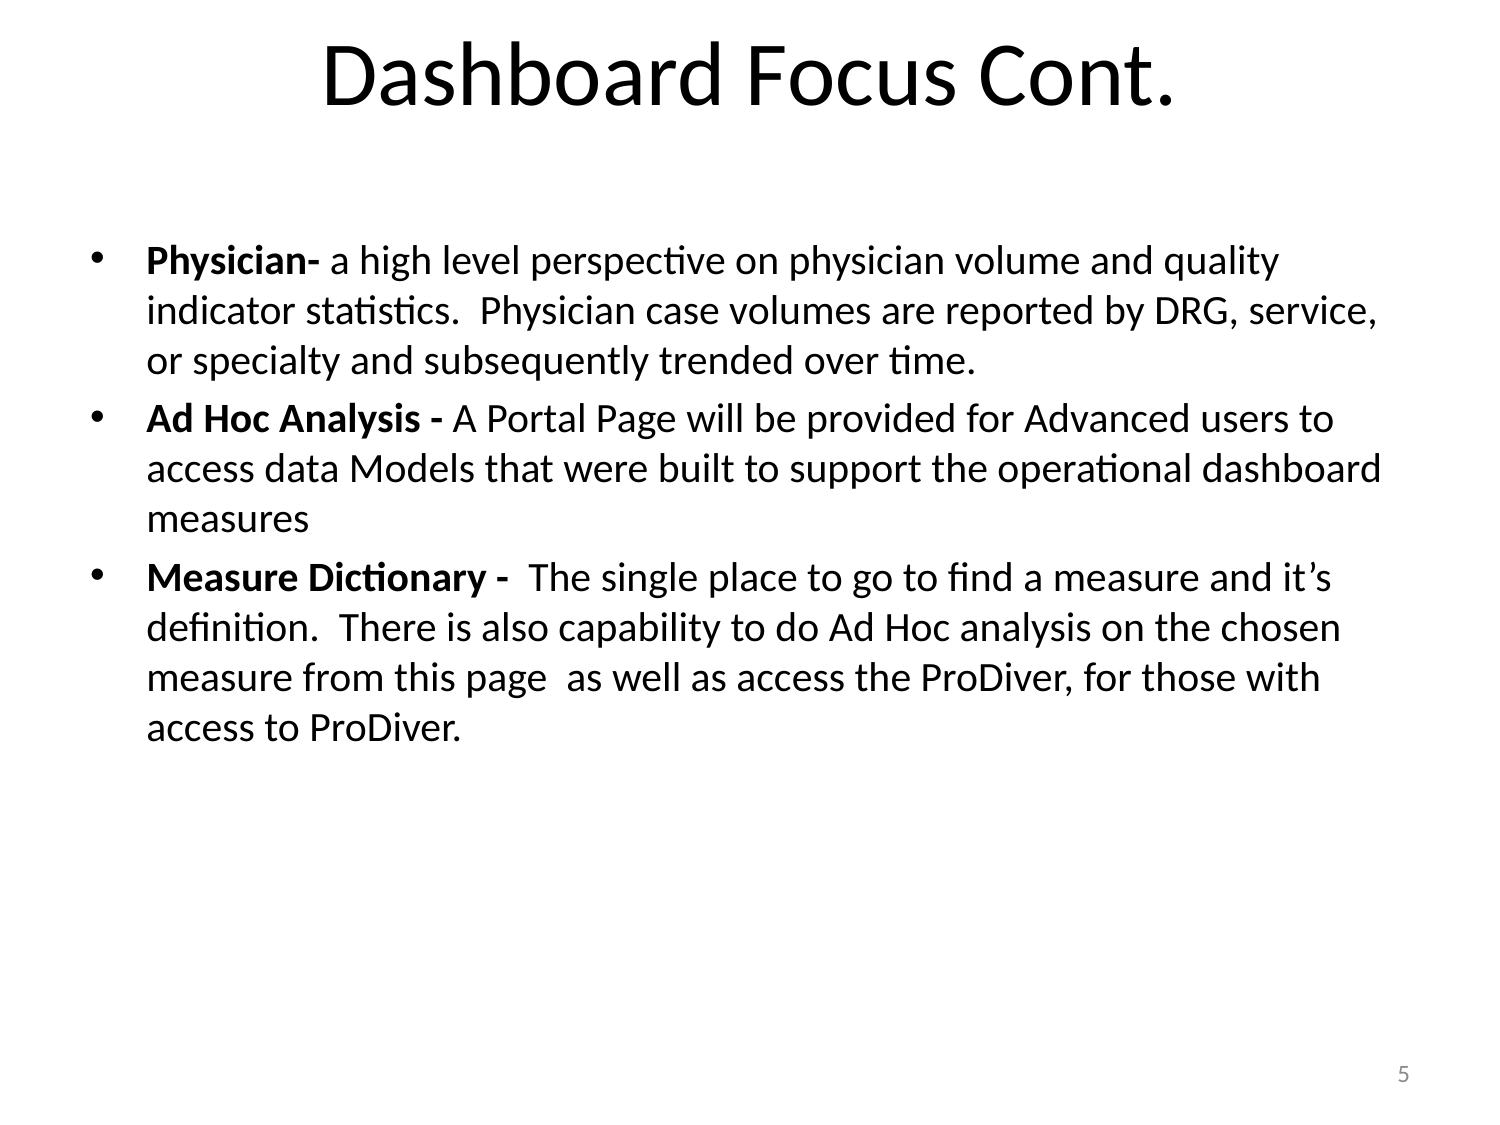

# Dashboard Focus Cont.
Physician- a high level perspective on physician volume and quality indicator statistics.  Physician case volumes are reported by DRG, service, or specialty and subsequently trended over time.
Ad Hoc Analysis - A Portal Page will be provided for Advanced users to access data Models that were built to support the operational dashboard measures
Measure Dictionary -  The single place to go to find a measure and it’s definition.  There is also capability to do Ad Hoc analysis on the chosen measure from this page  as well as access the ProDiver, for those with access to ProDiver.
5